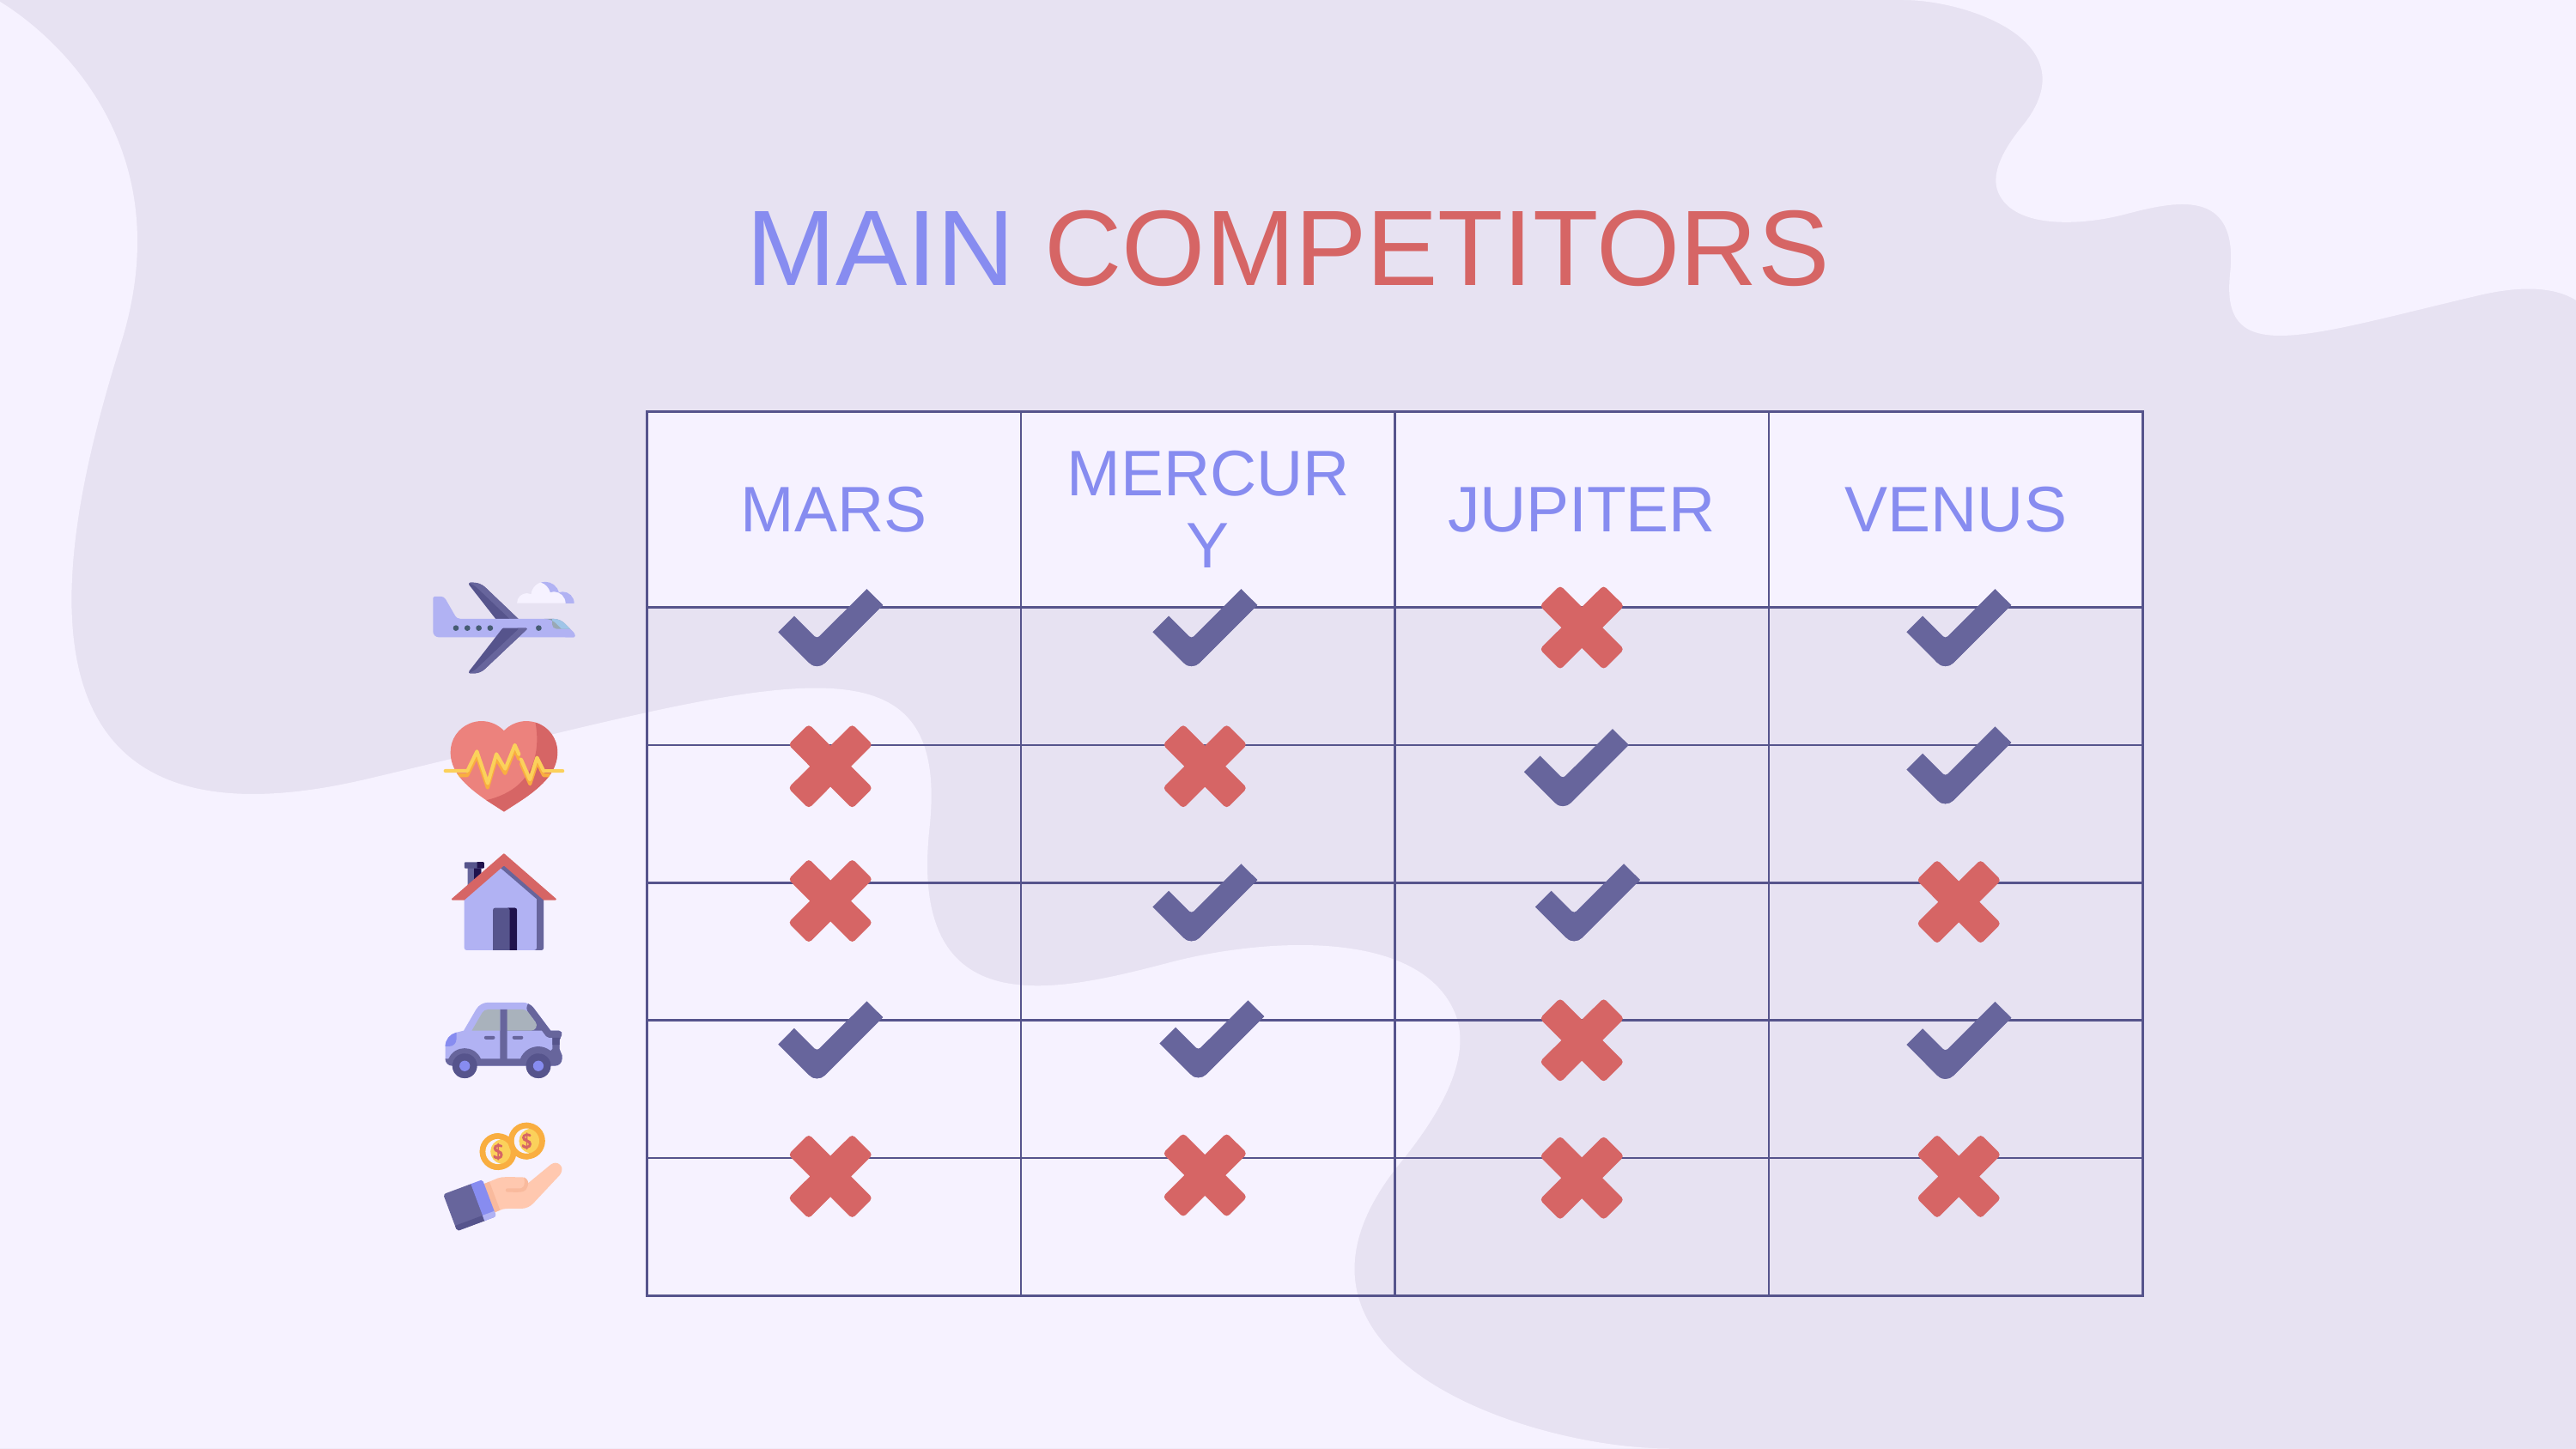

# MAIN COMPETITORS
| MARS | MERCURY | JUPITER | VENUS |
| --- | --- | --- | --- |
|  |  |  |  |
|  |  |  |  |
|  |  |  |  |
|  |  |  |  |
|  |  |  |  |